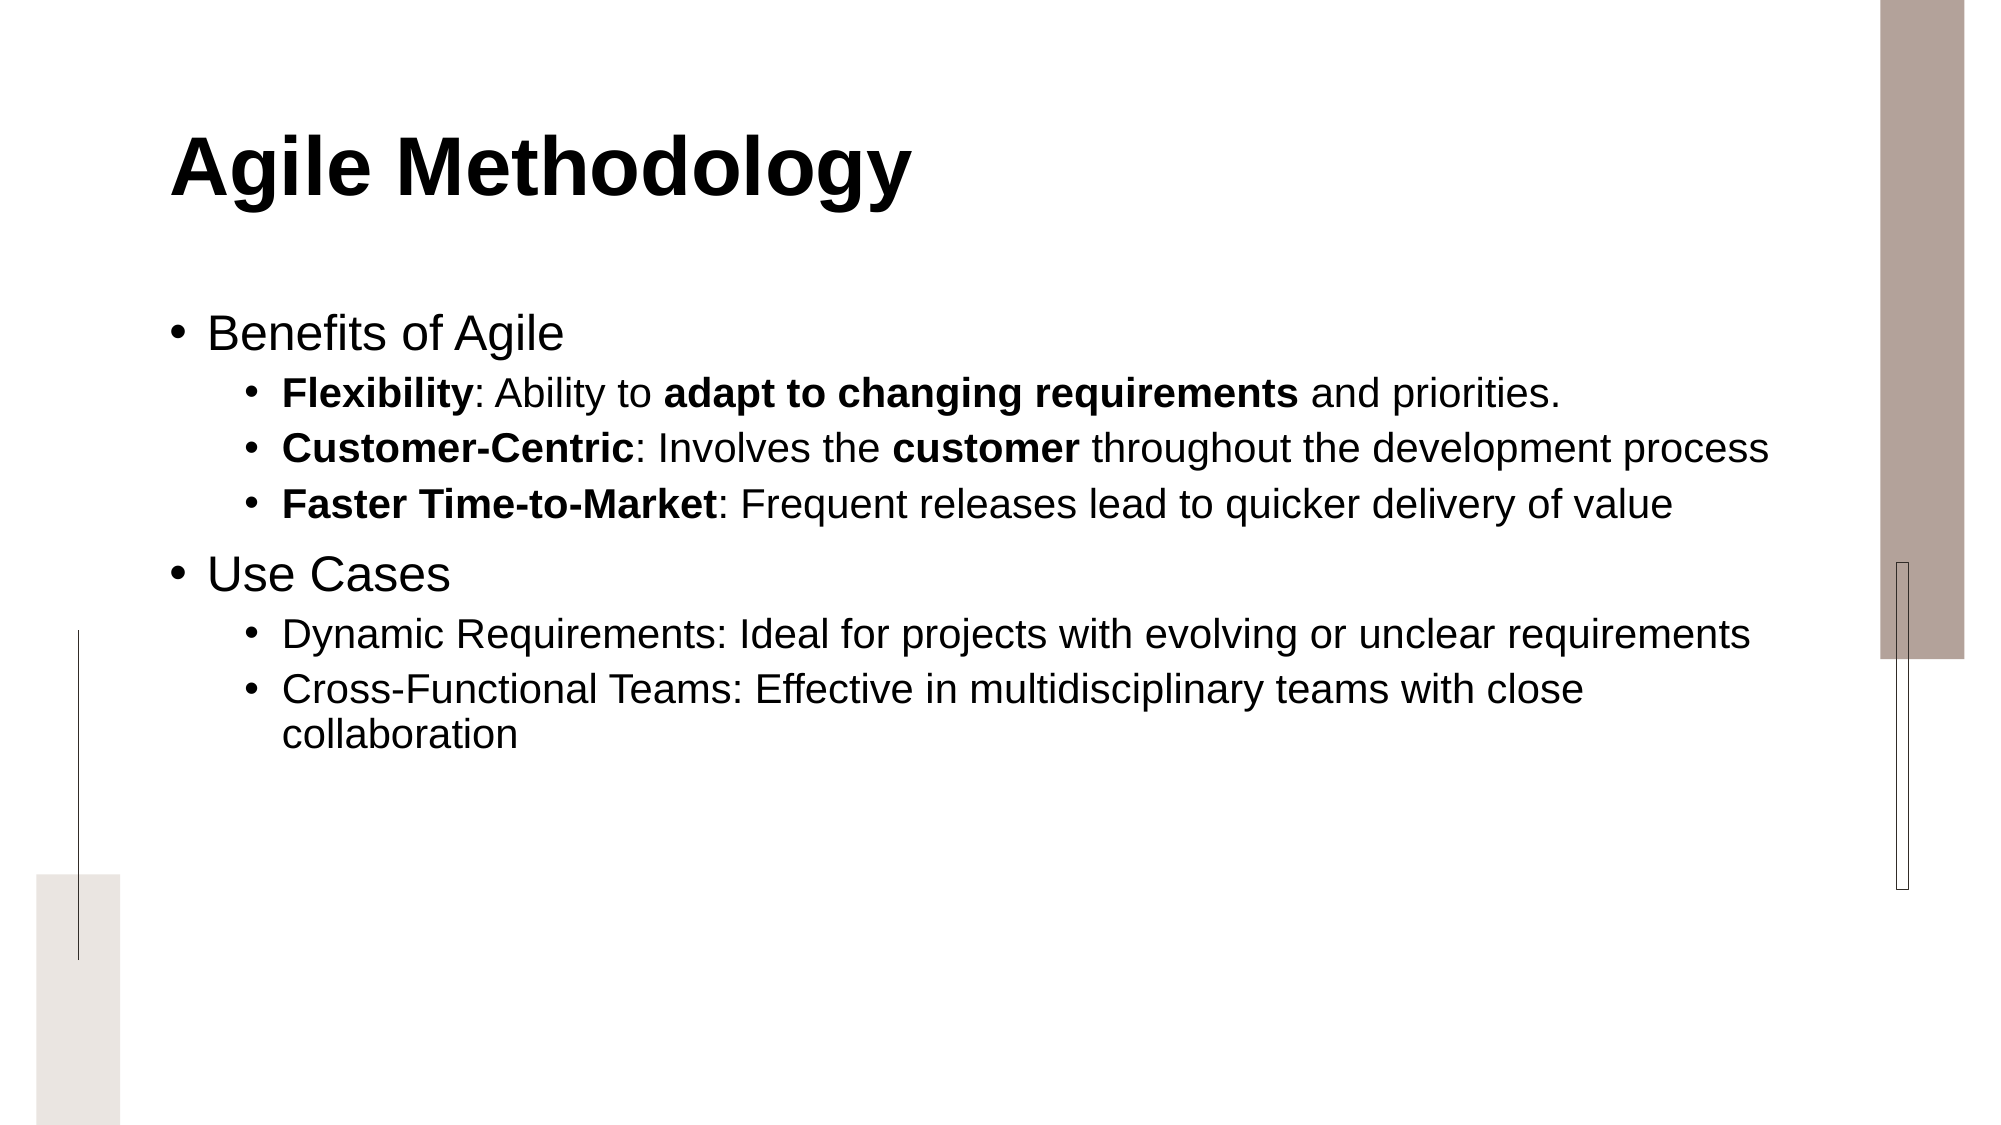

# Agile Methodology
Benefits of Agile
Flexibility: Ability to adapt to changing requirements and priorities.
Customer-Centric: Involves the customer throughout the development process
Faster Time-to-Market: Frequent releases lead to quicker delivery of value
Use Cases
Dynamic Requirements: Ideal for projects with evolving or unclear requirements
Cross-Functional Teams: Effective in multidisciplinary teams with close collaboration